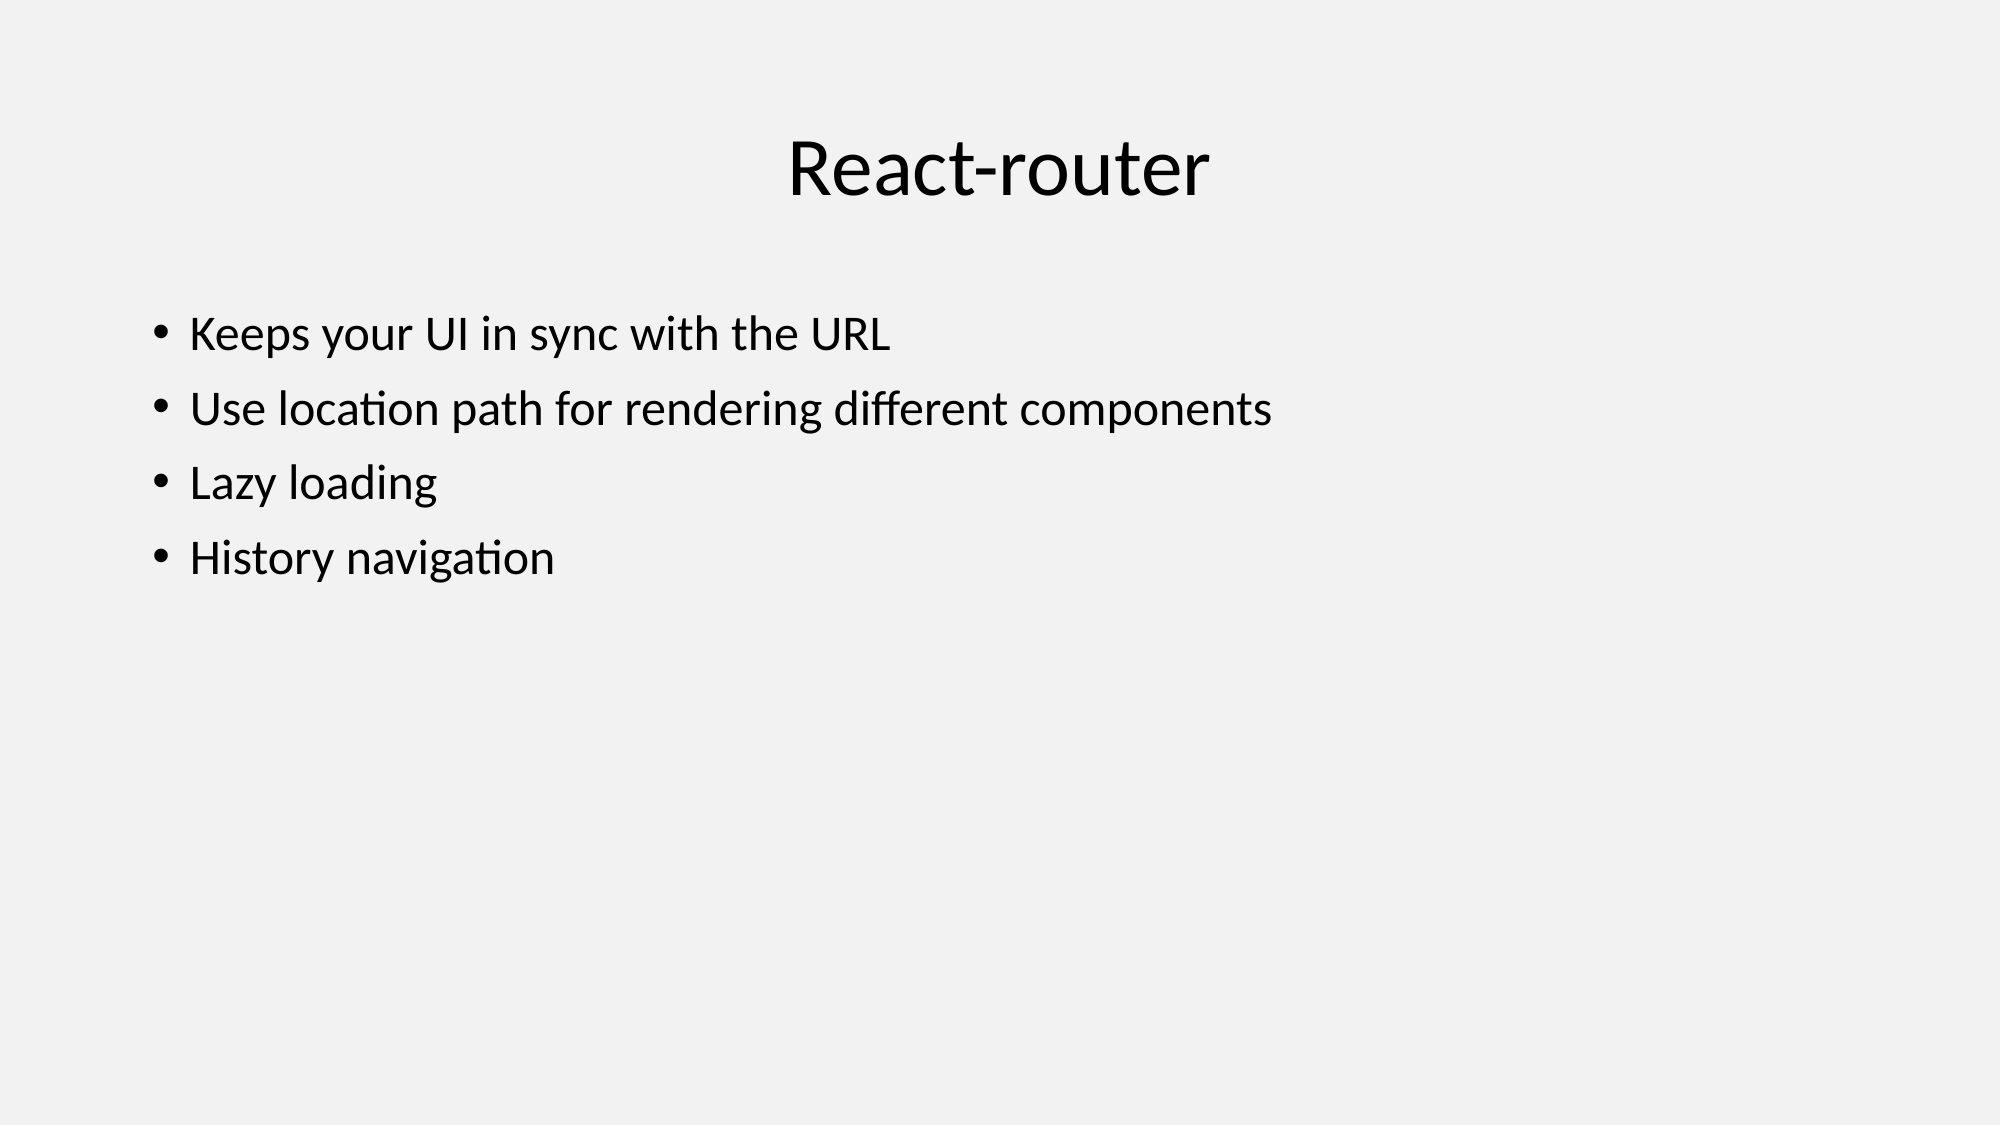

# React-router
Keeps your UI in sync with the URL
Use location path for rendering different components
Lazy loading
History navigation